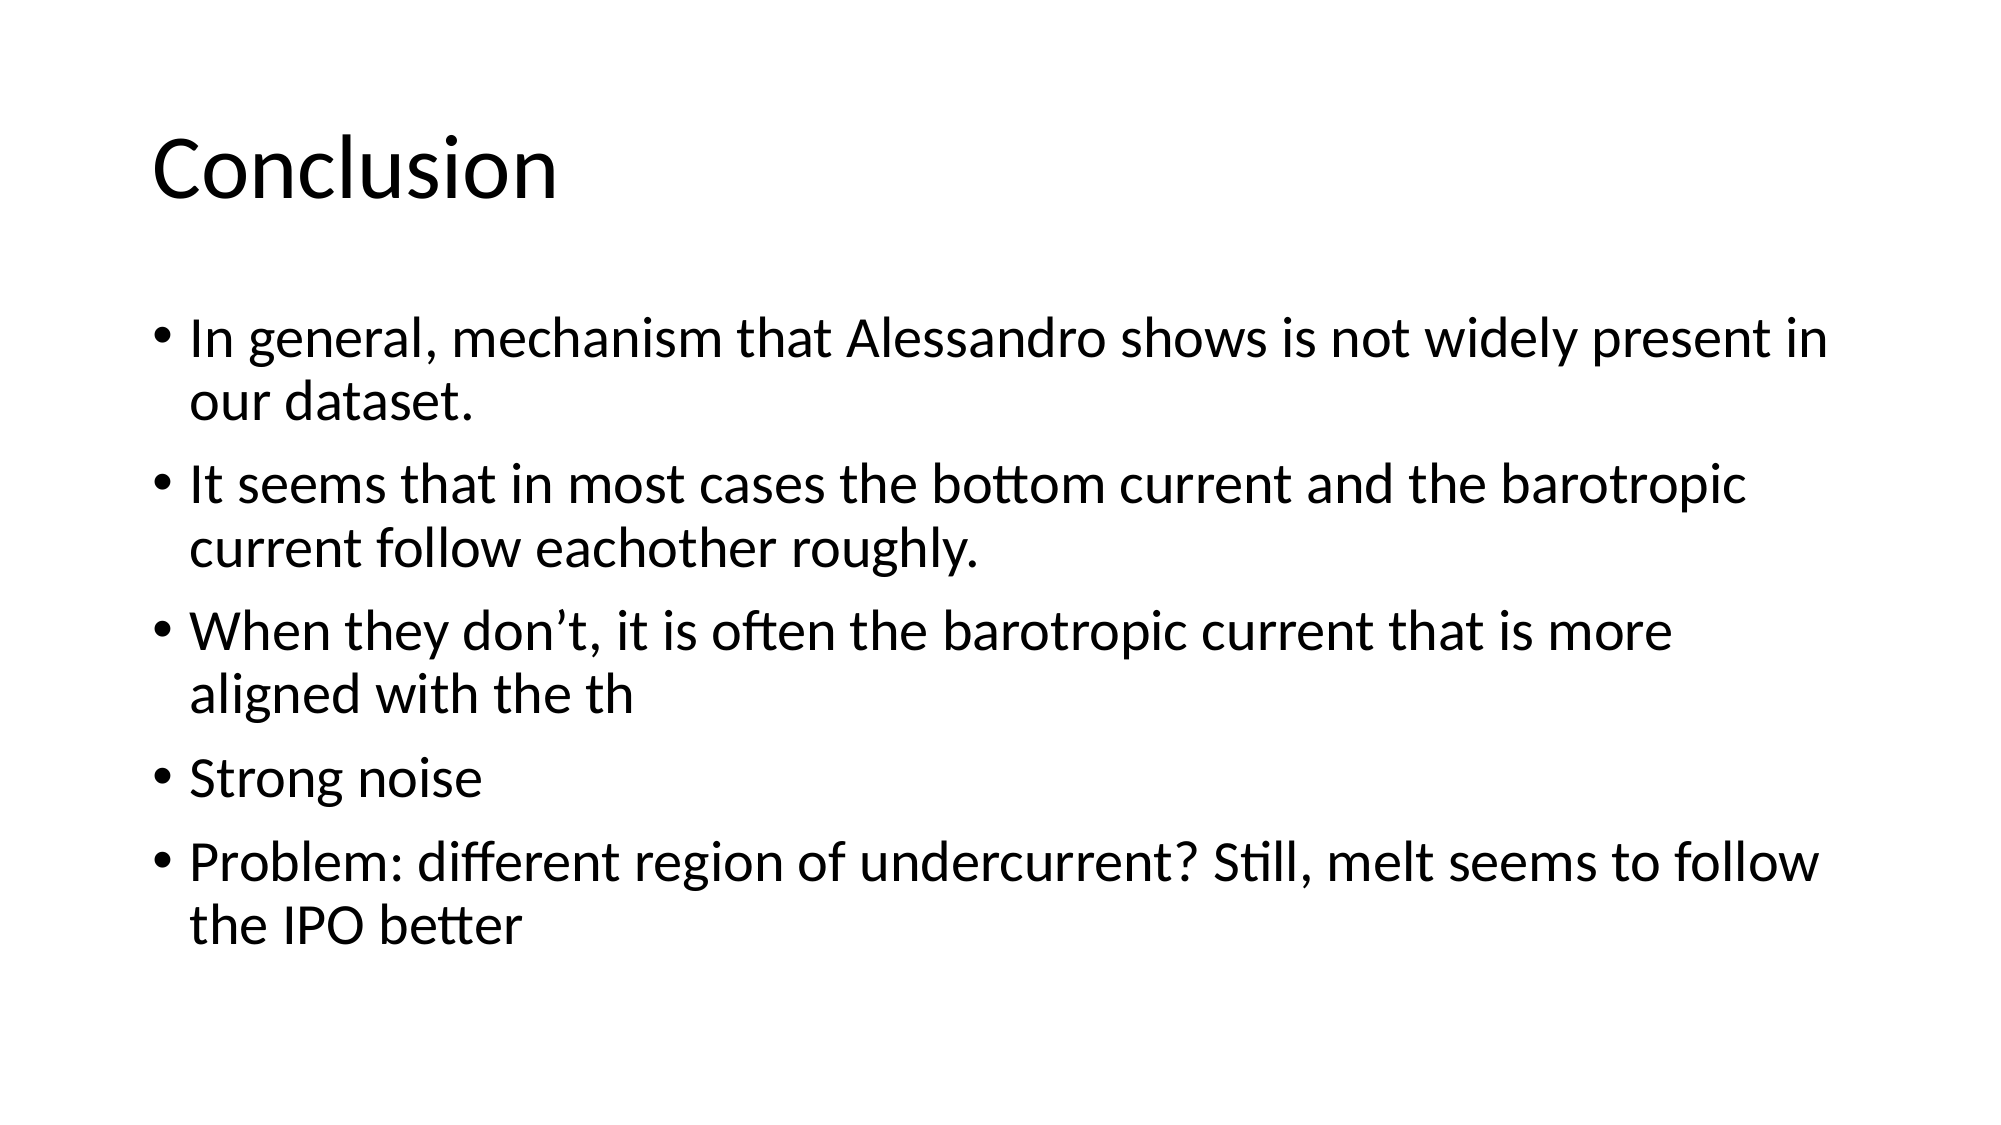

# Conclusion
In general, mechanism that Alessandro shows is not widely present in our dataset.
It seems that in most cases the bottom current and the barotropic current follow eachother roughly.
When they don’t, it is often the barotropic current that is more aligned with the th
Strong noise
Problem: different region of undercurrent? Still, melt seems to follow the IPO better